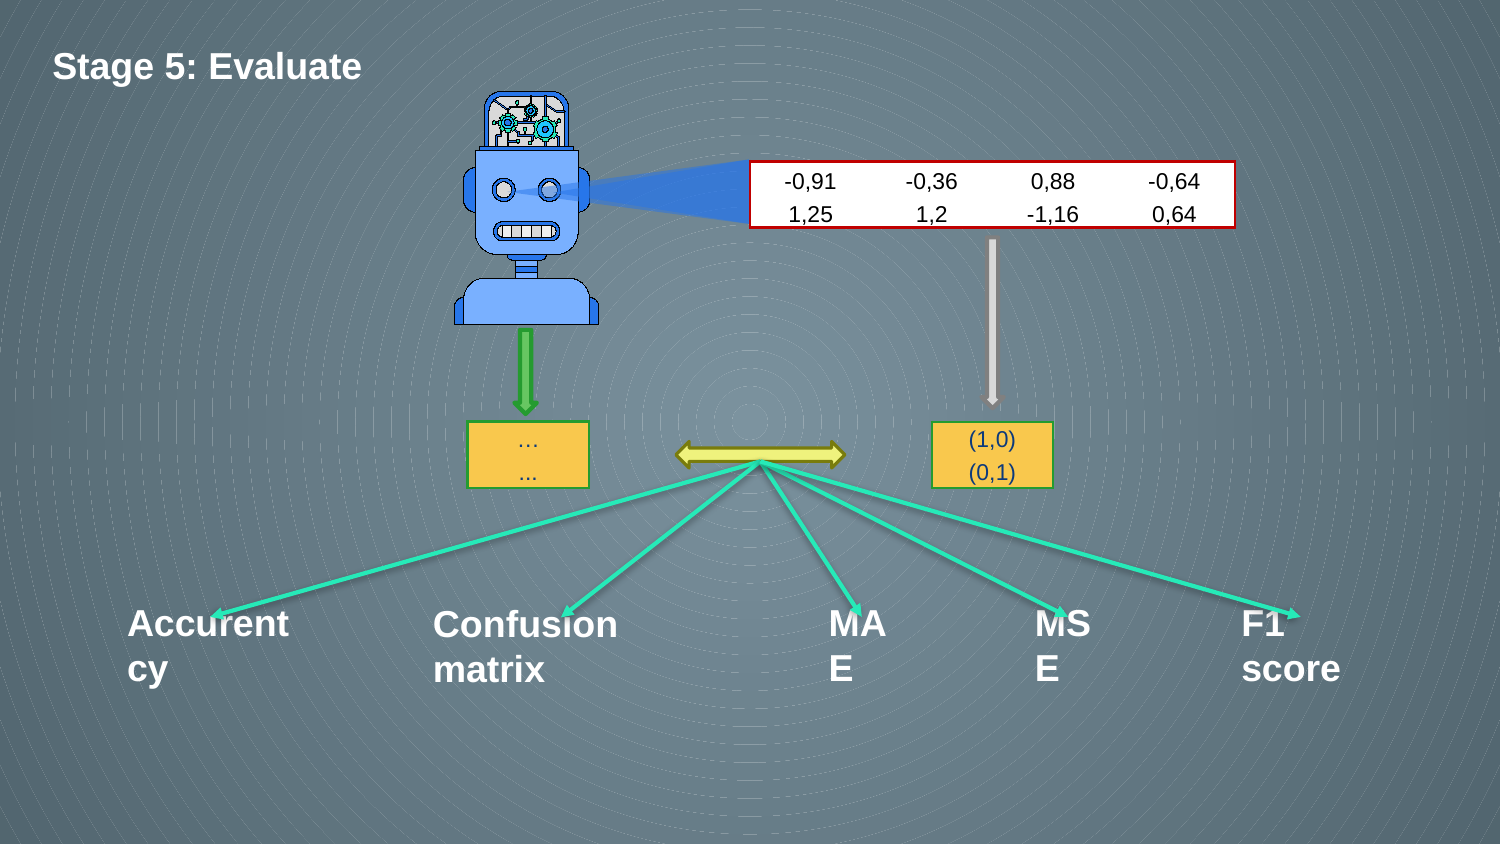

# Report week 2
Stage 5: Evaluate

| -0,91 | -0,36 | 0,88 | -0,64 |
| --- | --- | --- | --- |
| 1,25 | 1,2 | -1,16 | 0,64 |
| Dataset | Height | Width | index A | index B |
| --- | --- | --- | --- | --- |
| (1,0) | -0,89 | -0,82 | 0,88 | -0,64 |
| (0,1) | 1,14 | 1,42 | -1,16 | 1,58 |
| (0,1) | 0,92 | 0,68 | -1,16 | 1,58 |
| (1,0) | -0,92 | -0,8 | 0,88 | -0,64 |
| (1,0) | -0,71 | -1,02 | 0,88 | -0,64 |
| (1,0) | -0,81 | -1,02 | 0,88 | -0,64 |
| (0,1) | 1,01 | 1,28 | -1,16 | 1,58 |
| (0,1) | 0,9 | 0,71 | -1,16 | 1,58 |
| (1,0) | -1,02 | -0,58 | 0,88 | -0,64 |
| (1,0) | -0,68 | -0,96 | -1,16 | -0,64 |
| (0,1) | 1,04 | 0,76 | -1,16 | 1,58 |

| … |
| --- |
| ... |
| (1,0) |
| --- |
| (0,1) |

Accurentcy
MAE
MSE
F1 score
Confusion matrix